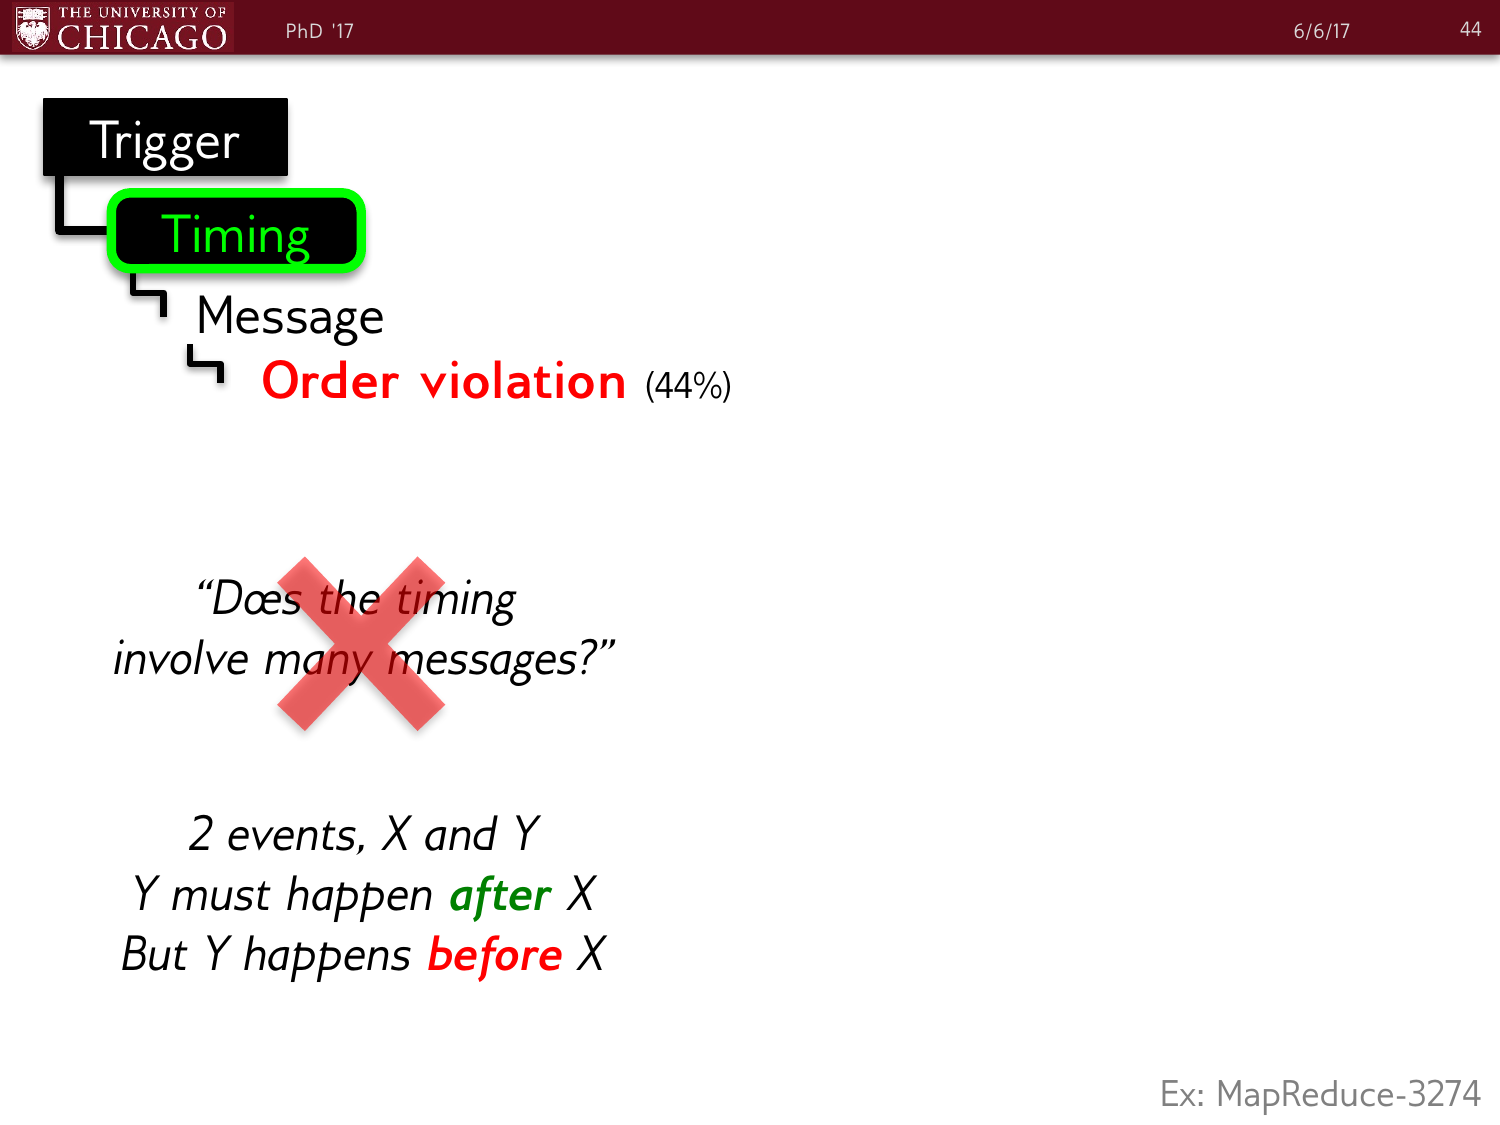

44
PhD '17
6/6/17
Trigger
Timing
Message
    Order violation (44%)

“Does the timing
involve many messages?”
2 events, X and Y
Y must happen after X
But Y happens before X
Ex: MapReduce-3274